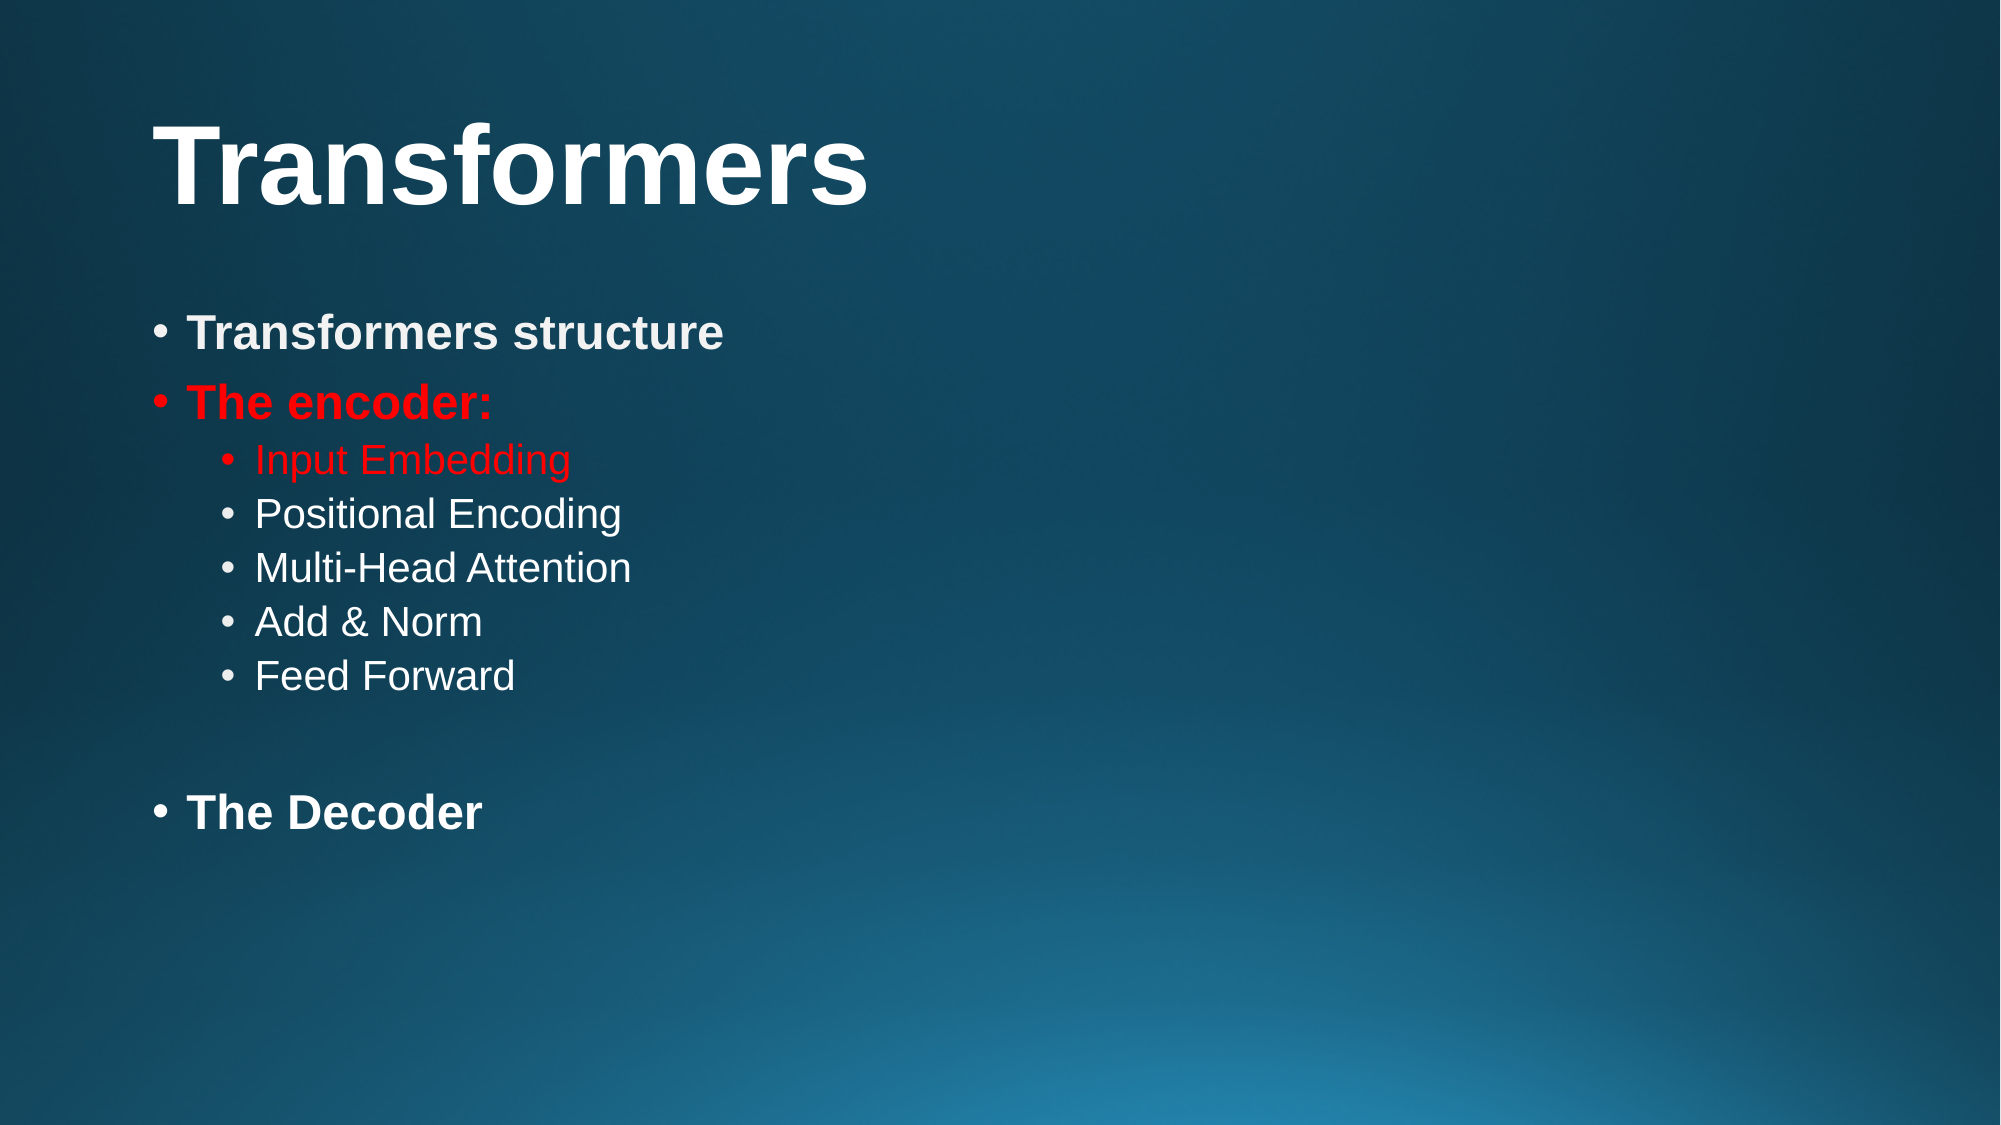

# Transformers
Transformers structure
The encoder:
Input Embedding
Positional Encoding
Multi-Head Attention
Add & Norm
Feed Forward

The Decoder